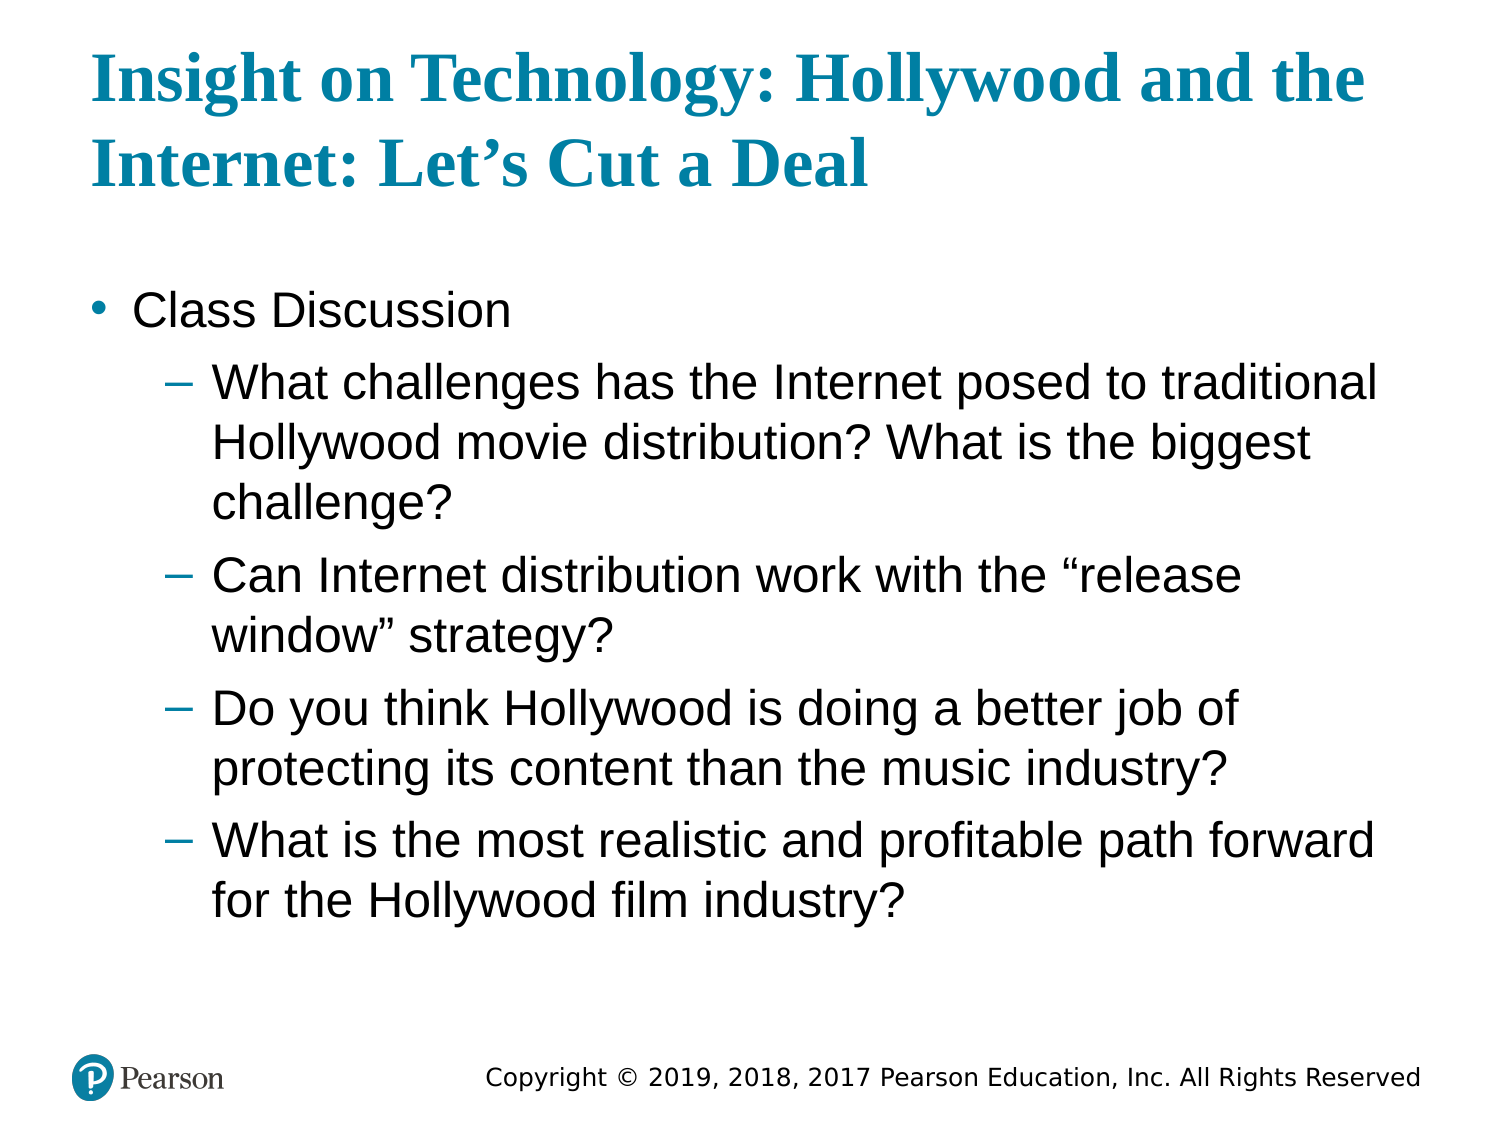

# Insight on Technology: Hollywood and the Internet: Let’s Cut a Deal
Class Discussion
What challenges has the Internet posed to traditional Hollywood movie distribution? What is the biggest challenge?
Can Internet distribution work with the “release window” strategy?
Do you think Hollywood is doing a better job of protecting its content than the music industry?
What is the most realistic and profitable path forward for the Hollywood film industry?